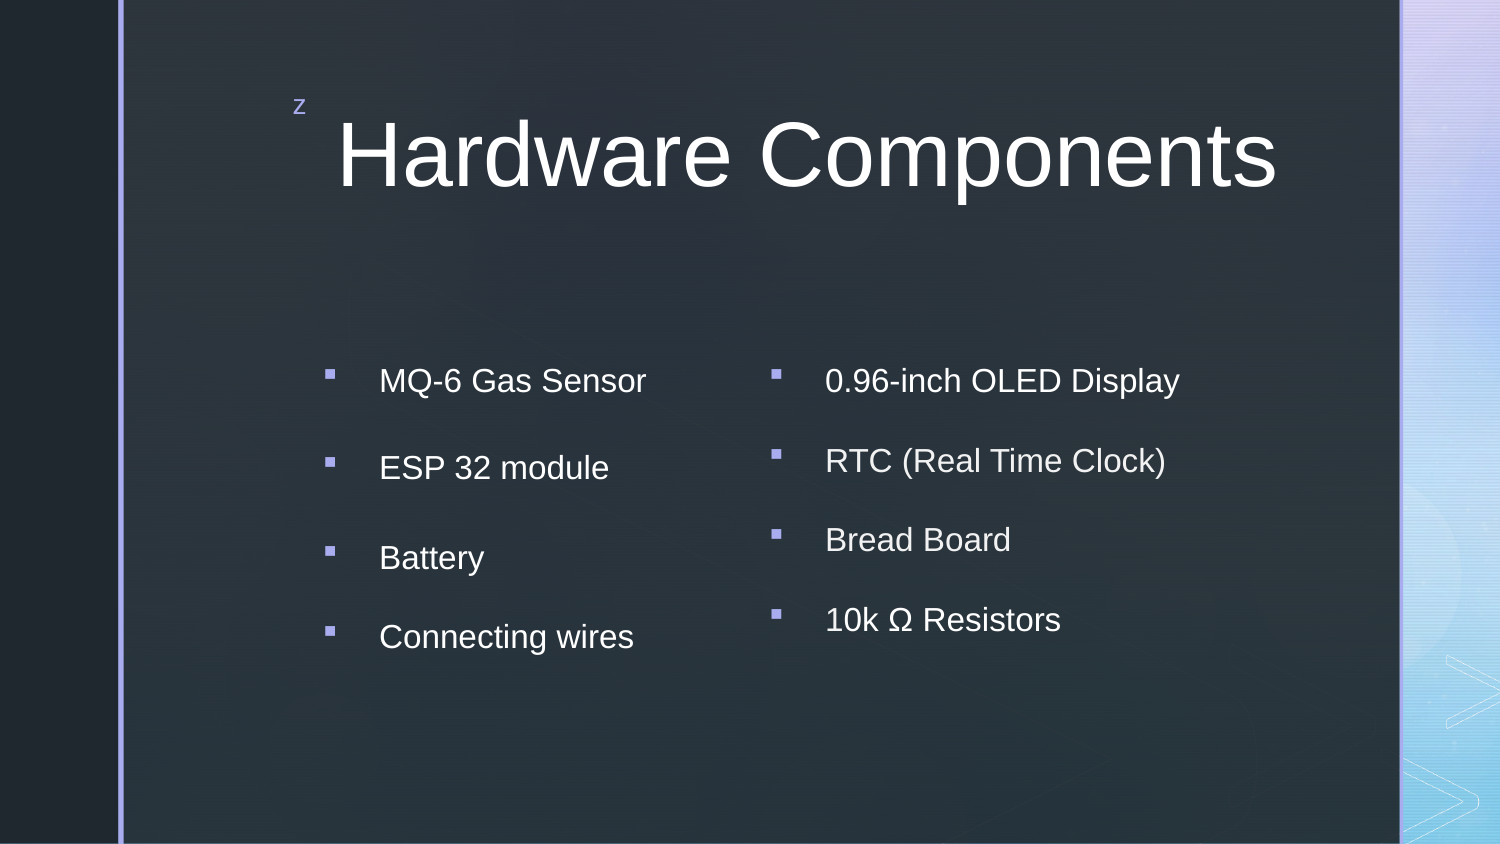

# Hardware Components
MQ-6 Gas Sensor
ESP 32 module
Battery
Connecting wires
0.96-inch OLED Display
RTC (Real Time Clock)
Bread Board
10k Ω Resistors